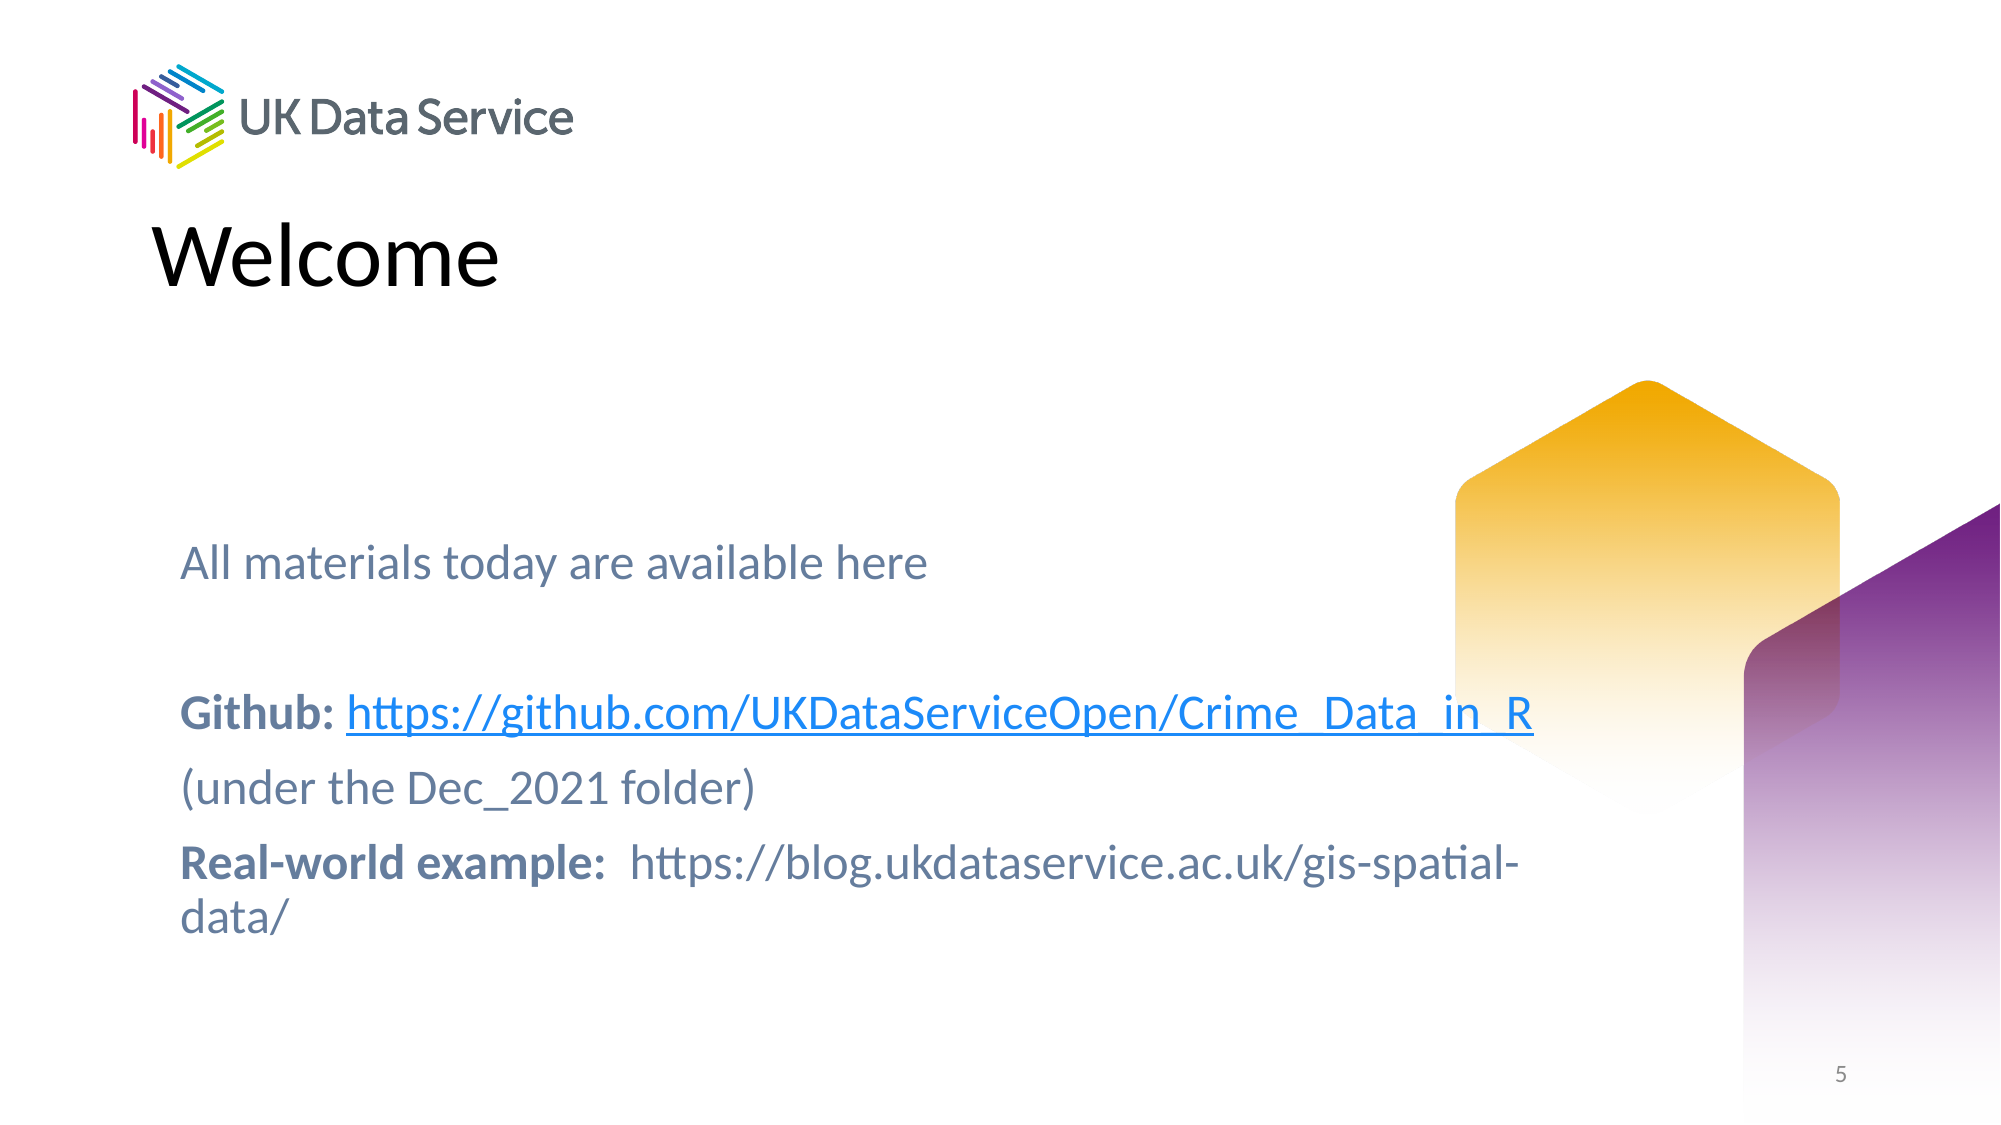

# Welcome
All materials today are available here

Github: https://github.com/UKDataServiceOpen/Crime_Data_in_R
(under the Dec_2021 folder)
Real-world example:  https://blog.ukdataservice.ac.uk/gis-spatial-data/

5